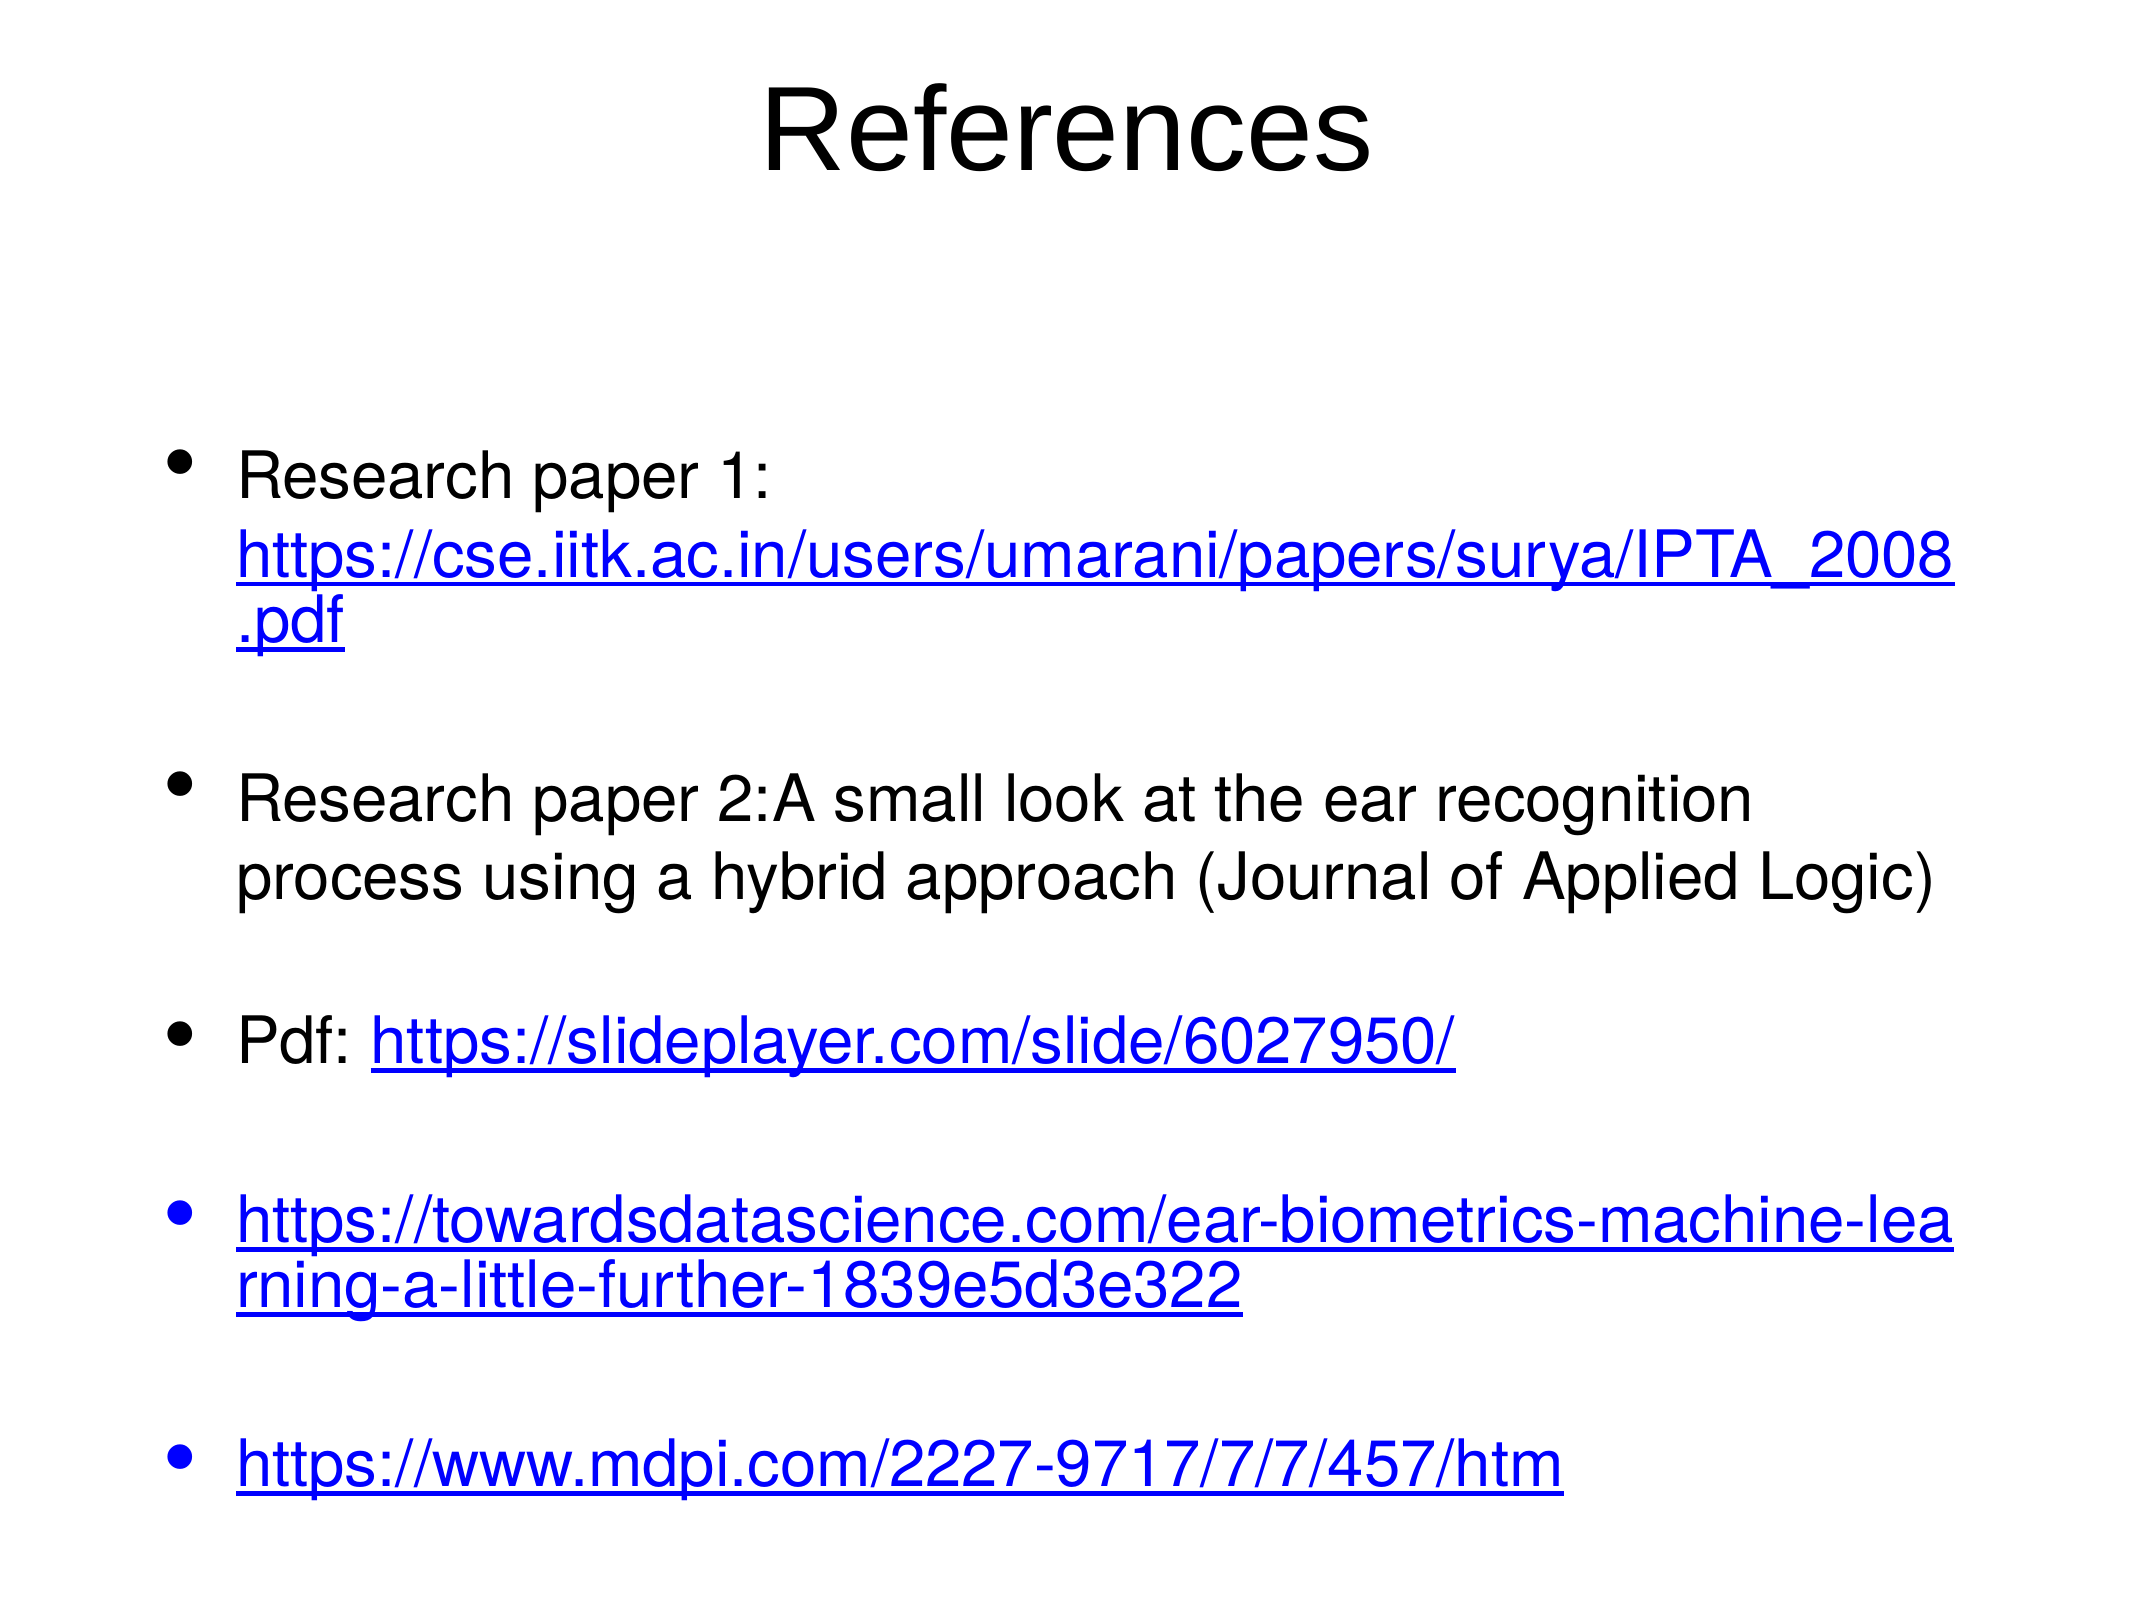

# References
Research paper 1: https://cse.iitk.ac.in/users/umarani/papers/surya/IPTA_2008.pdf
Research paper 2:A small look at the ear recognition process using a hybrid approach (Journal of Applied Logic)
Pdf: https://slideplayer.com/slide/6027950/
https://towardsdatascience.com/ear-biometrics-machine-learning-a-little-further-1839e5d3e322
https://www.mdpi.com/2227-9717/7/7/457/htm